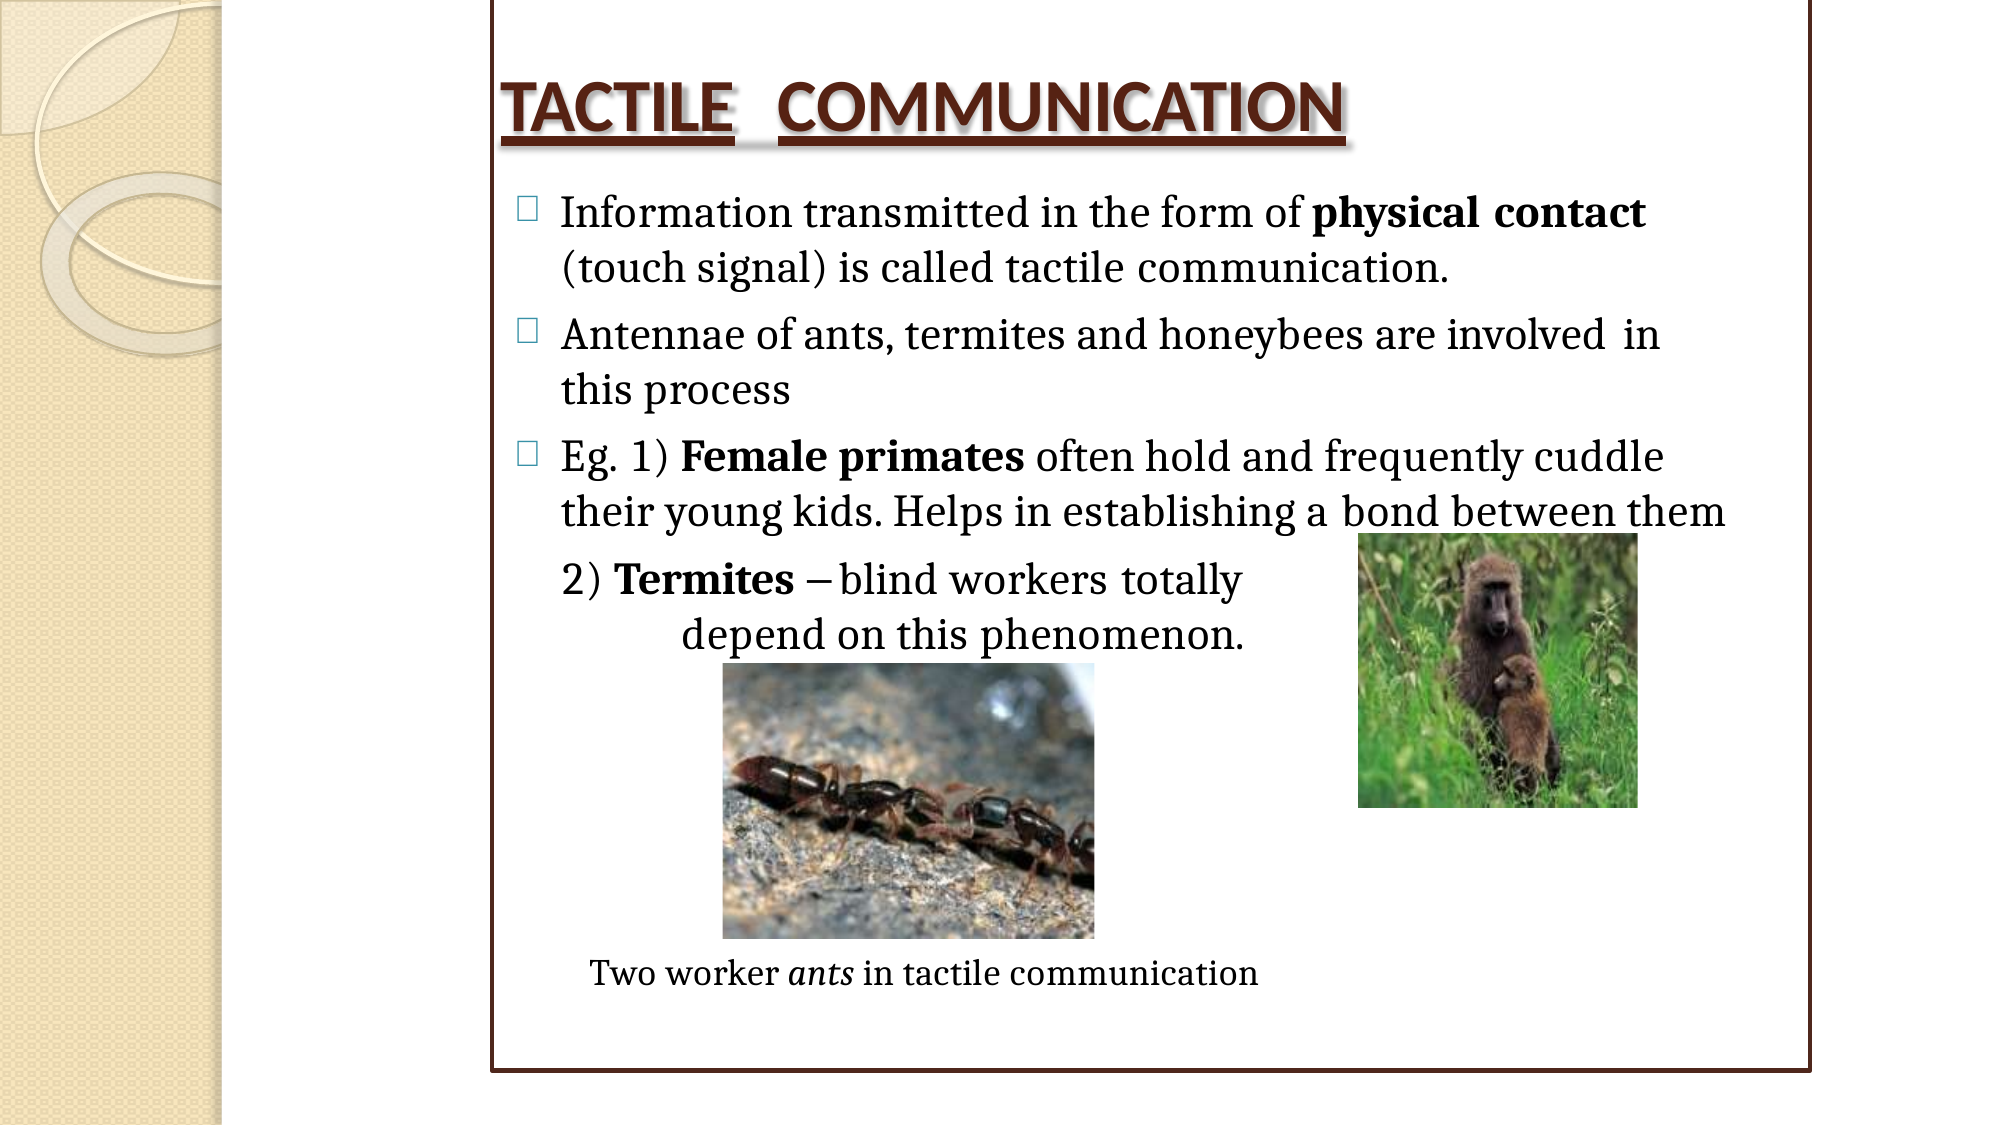

# TACTILE	COMMUNICATION
Information transmitted in the form of physical contact
(touch signal) is called tactile communication.
Antennae of ants, termites and honeybees are involved in
this process
Eg. 1) Female primates often hold and frequently cuddle their young kids. Helps in establishing a bond between them
2) Termites – blind workers totally
depend on this phenomenon.

Two worker ants in tactile communication